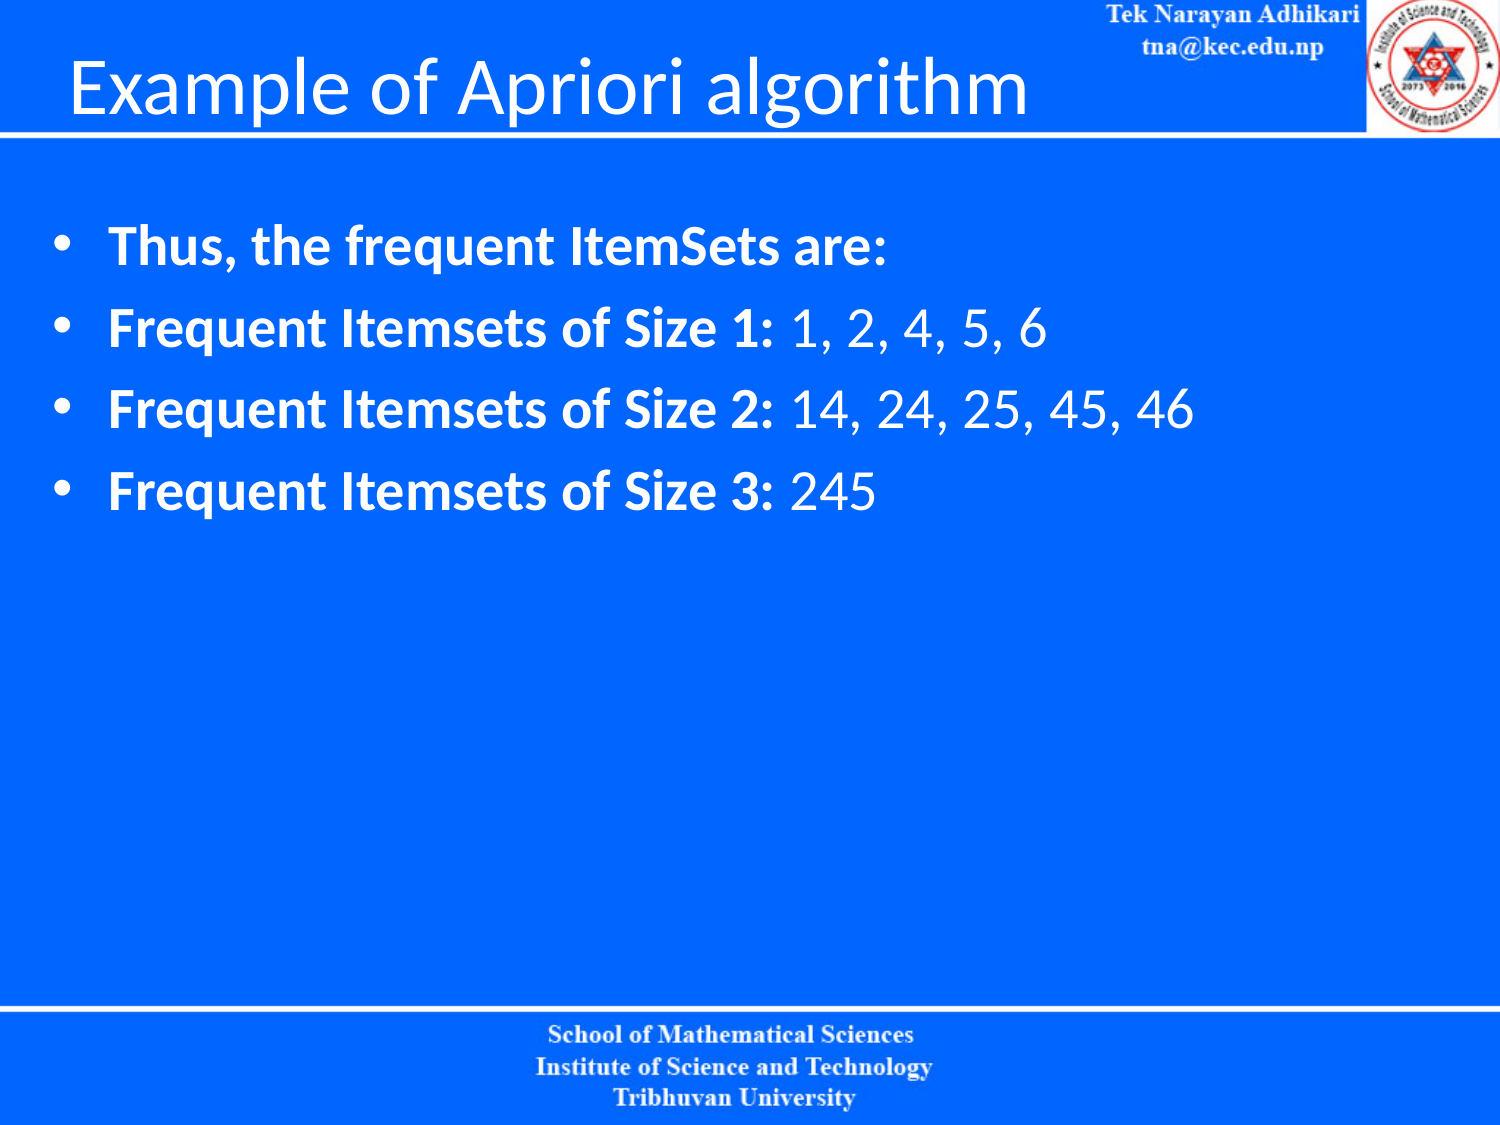

# Example of Apriori algorithm
Thus, the frequent ItemSets are:
Frequent Itemsets of Size 1: 1, 2, 4, 5, 6
Frequent Itemsets of Size 2: 14, 24, 25, 45, 46
Frequent Itemsets of Size 3: 245